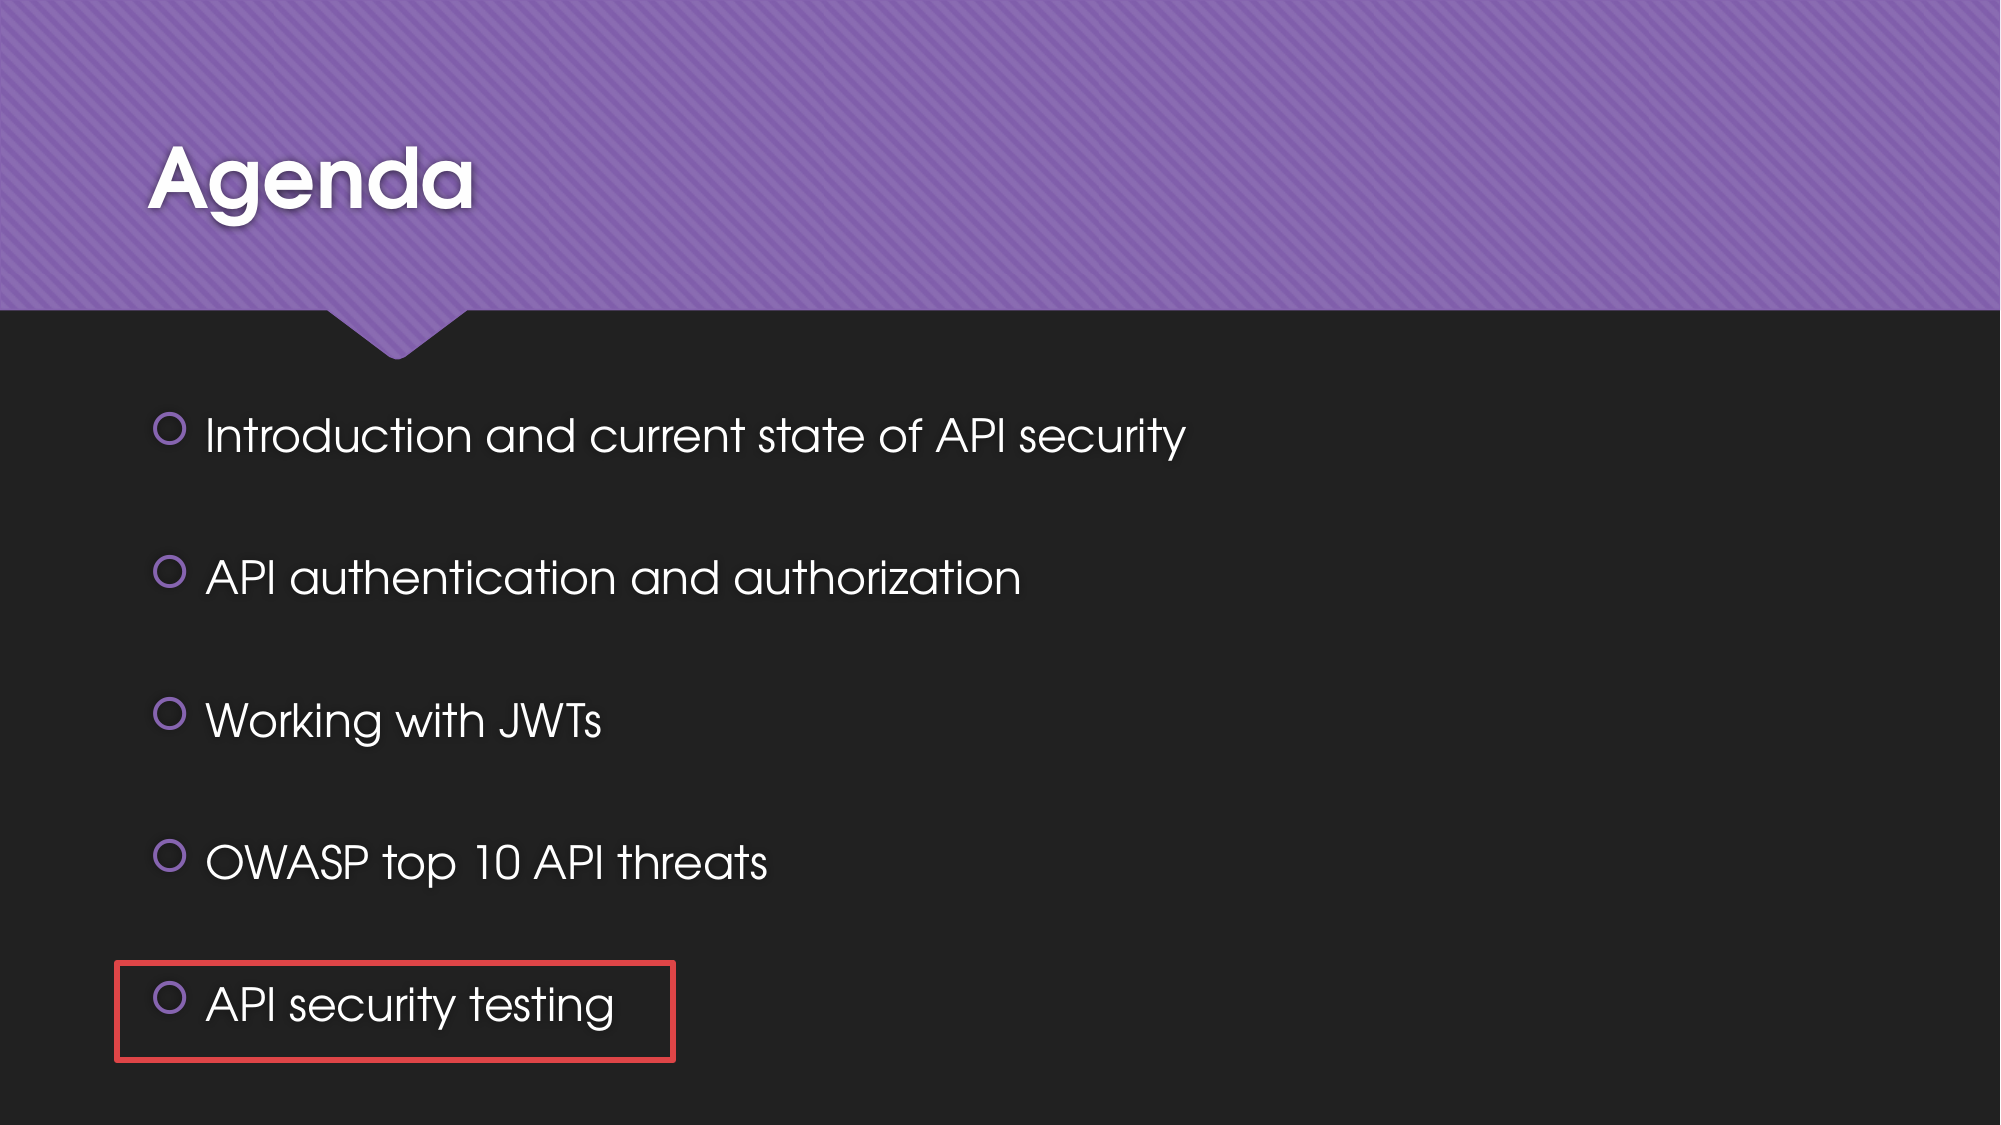

# Agenda
Introduction and current state of API security

API authentication and authorization

Working with JWTs

OWASP top 10 API threats

API security testing